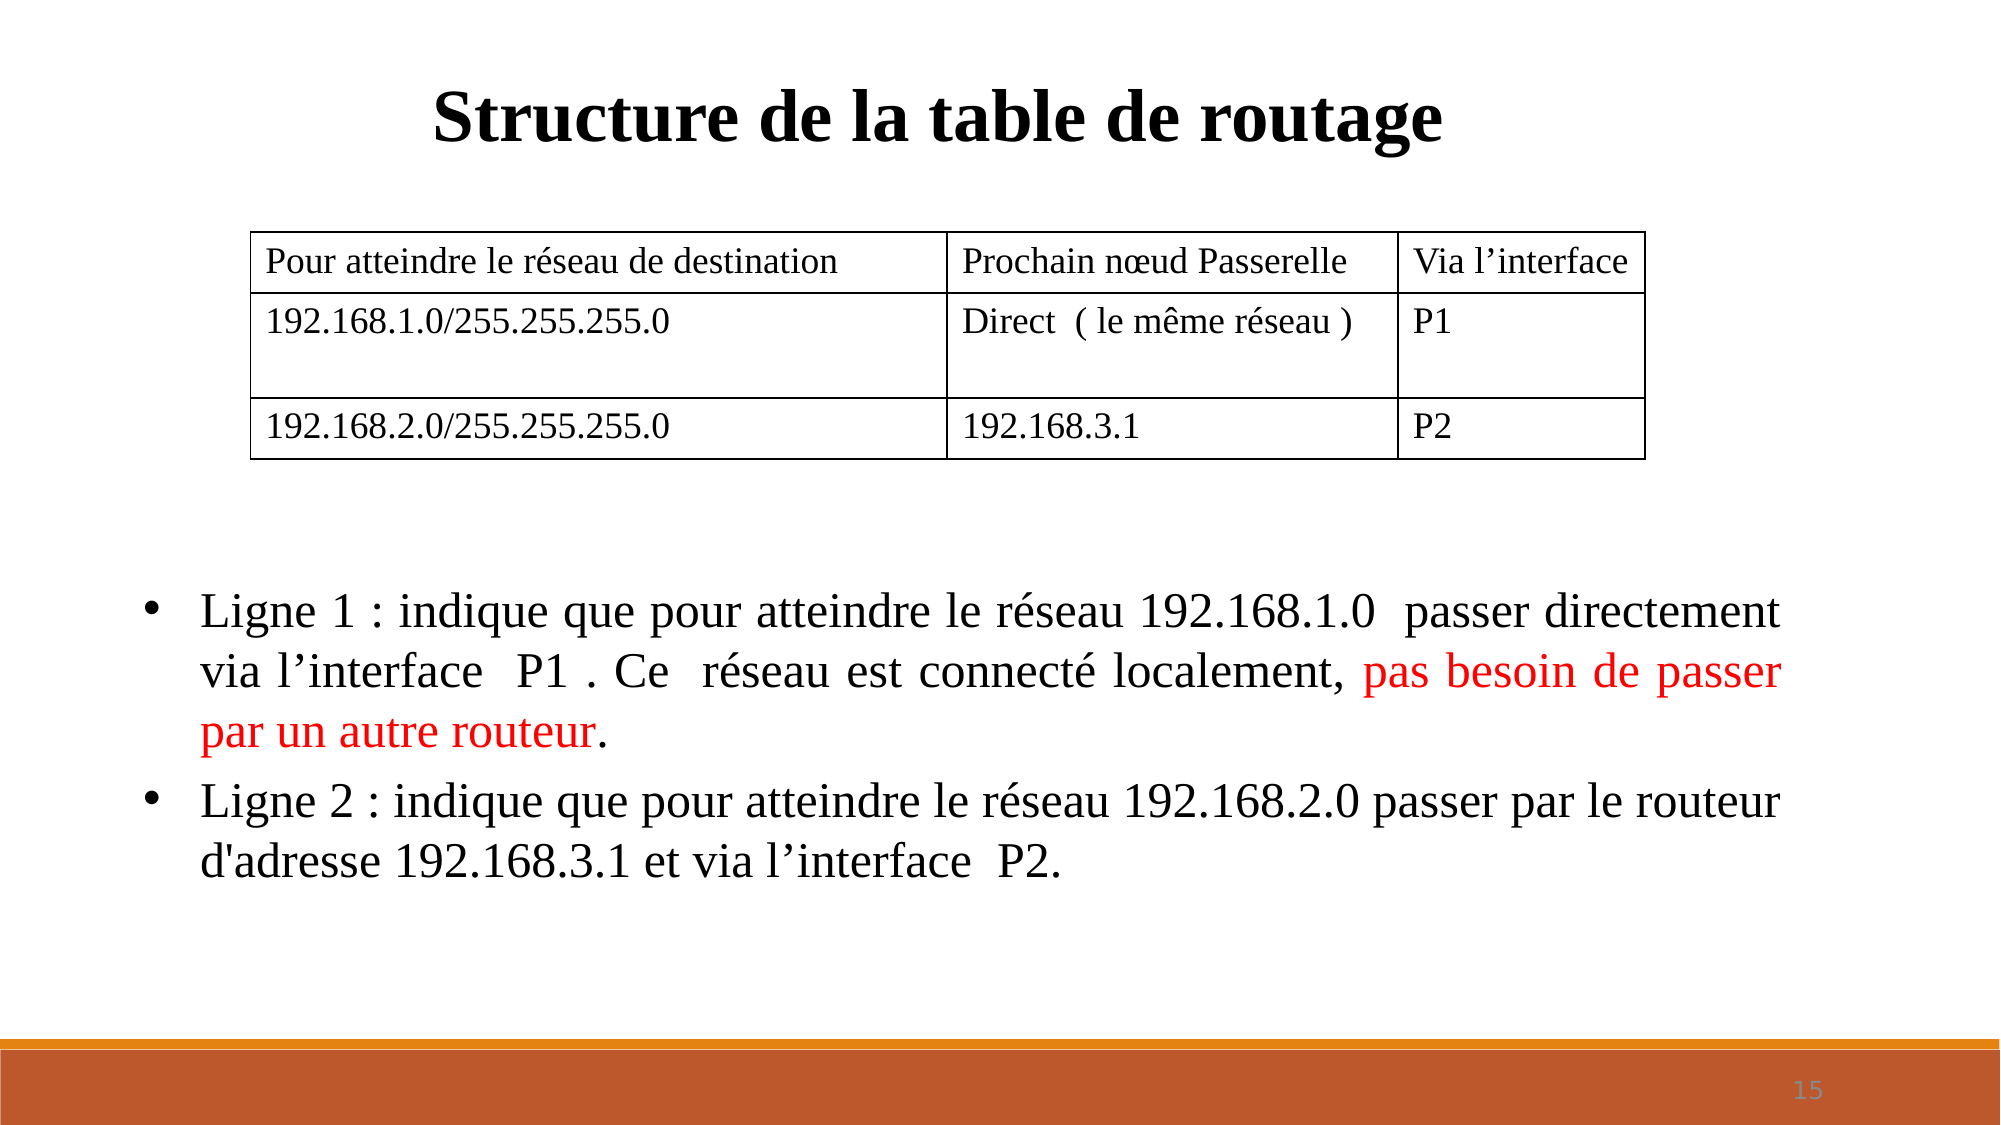

Structure de la table de routage
| Pour atteindre le réseau de destination | Prochain nœud Passerelle | Via l’interface |
| --- | --- | --- |
| 192.168.1.0/255.255.255.0 | Direct ( le même réseau ) | P1 |
| 192.168.2.0/255.255.255.0 | 192.168.3.1 | P2 |
Ligne 1 : indique que pour atteindre le réseau 192.168.1.0  passer directement via l’interface  P1 . Ce  réseau est connecté localement, pas besoin de passer par un autre routeur.
Ligne 2 : indique que pour atteindre le réseau 192.168.2.0 passer par le routeur d'adresse 192.168.3.1 et via l’interface  P2.
15